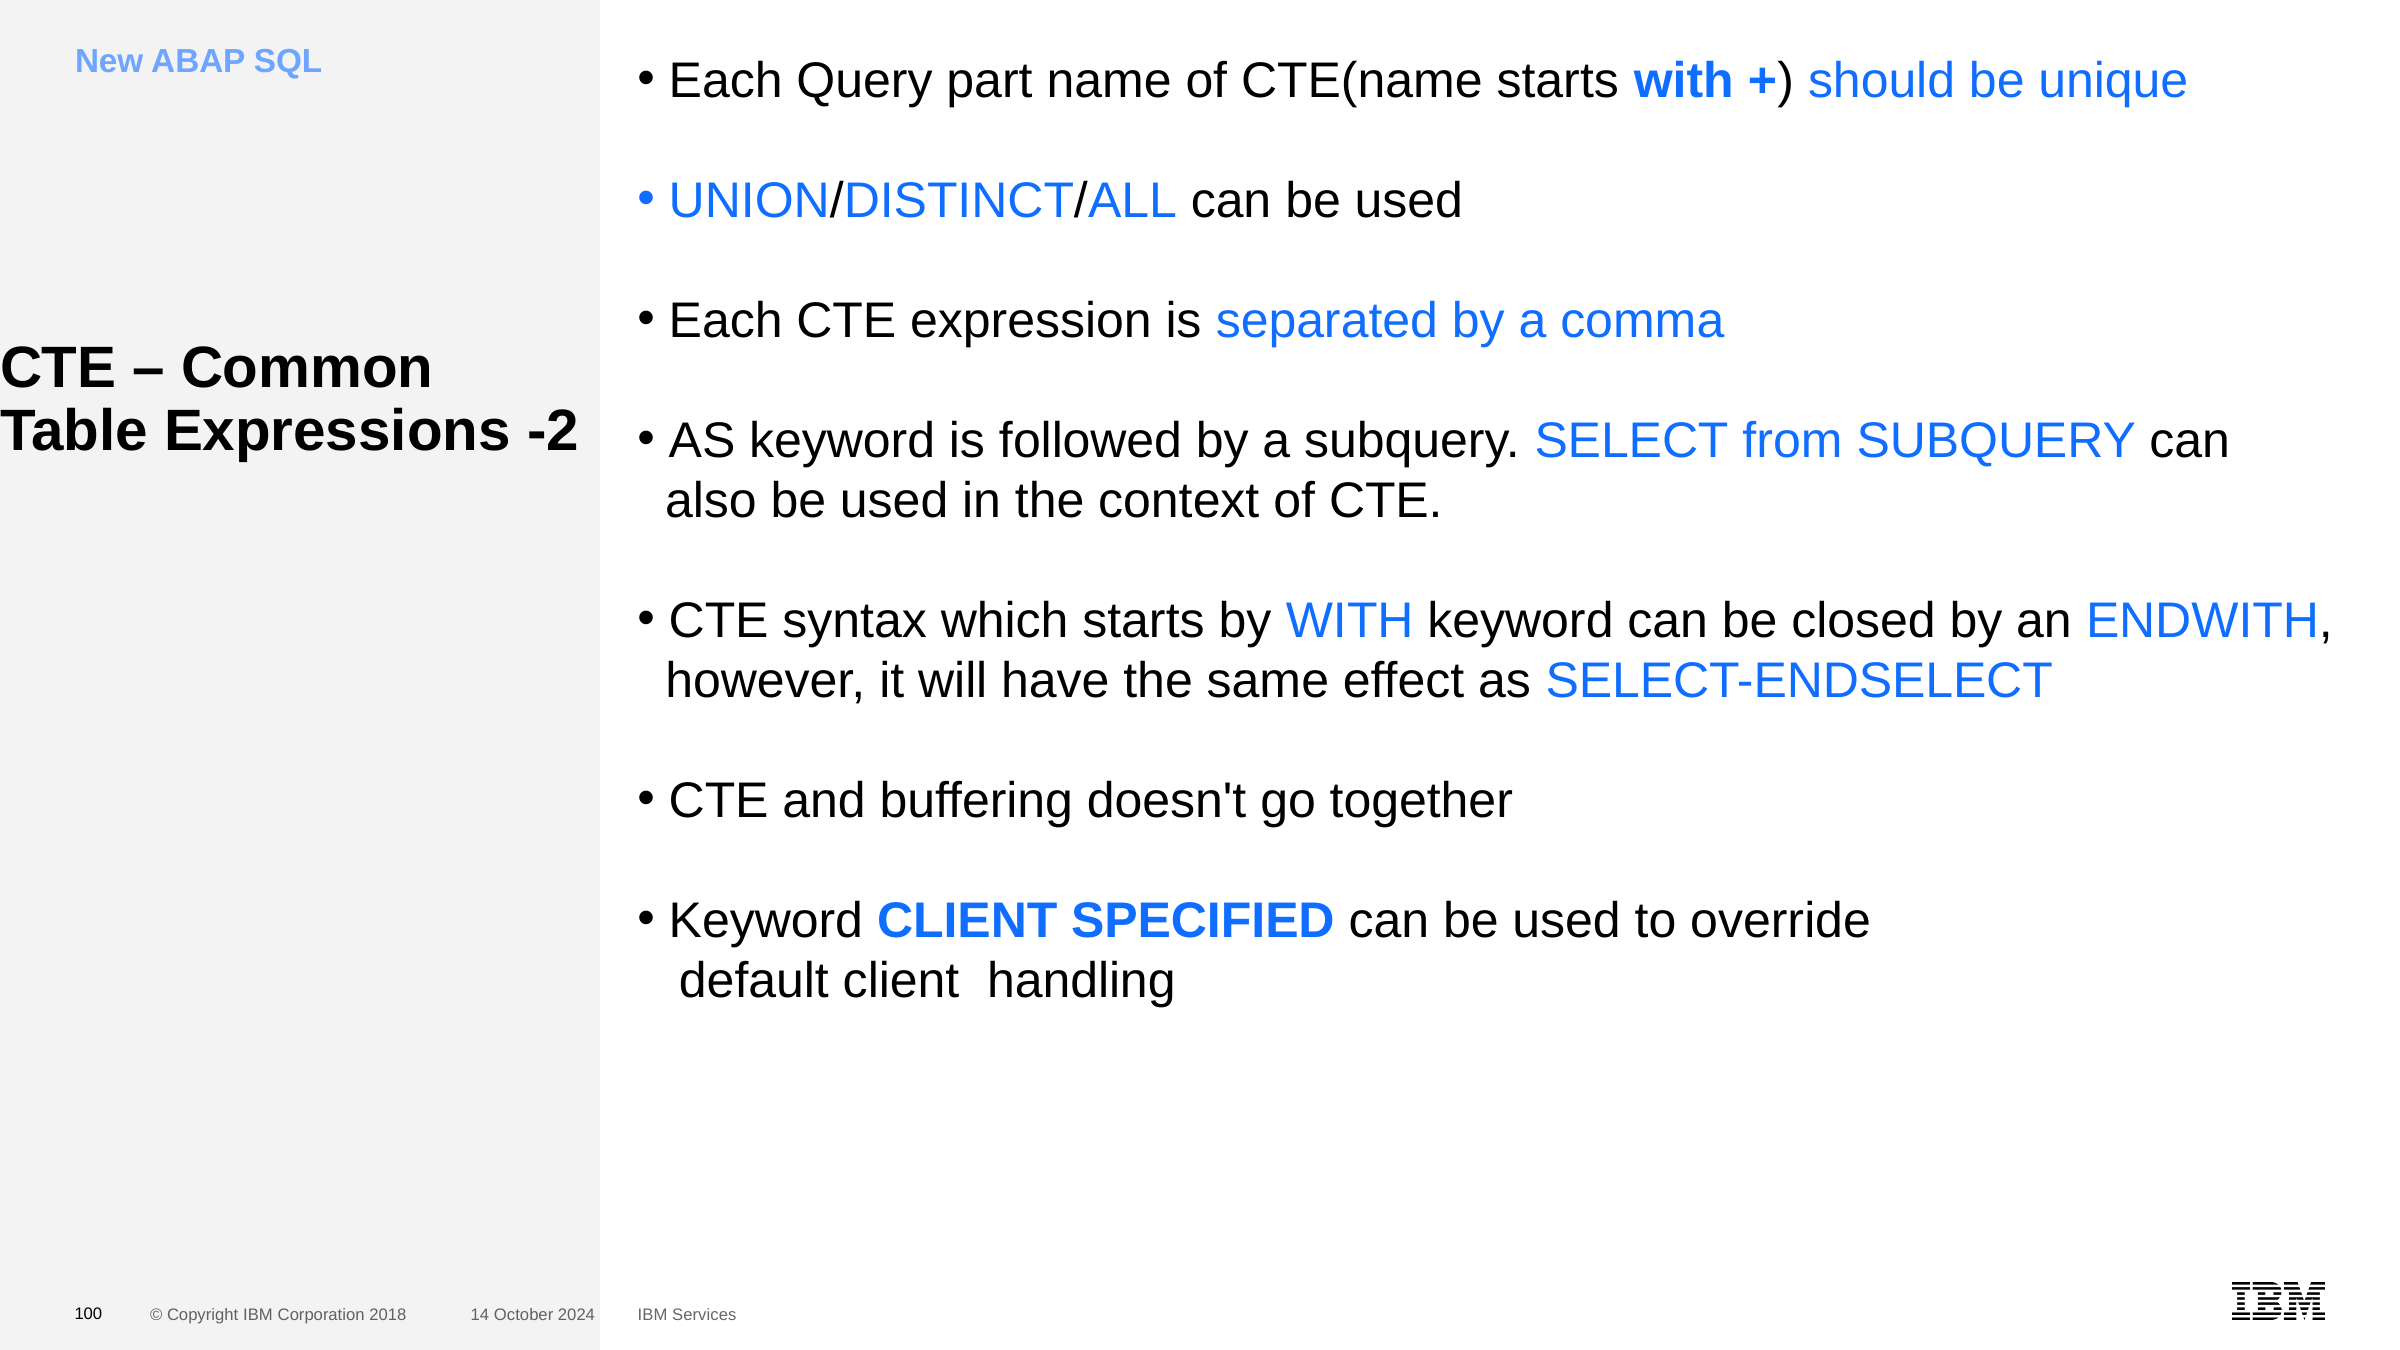

Each Query part name of CTE(name starts with +) should be unique

 UNION/DISTINCT/ALL can be used

 Each CTE expression is separated by a comma

 AS keyword is followed by a subquery. SELECT from SUBQUERY can
  also be used in the context of CTE.

 CTE syntax which starts by WITH keyword can be closed by an ENDWITH,
  however, it will have the same effect as SELECT-ENDSELECT

 CTE and buffering doesn't go together

 Keyword CLIENT SPECIFIED can be used to override
   default client  handling
New ABAP SQL

# CTE – Common Table Expressions -2